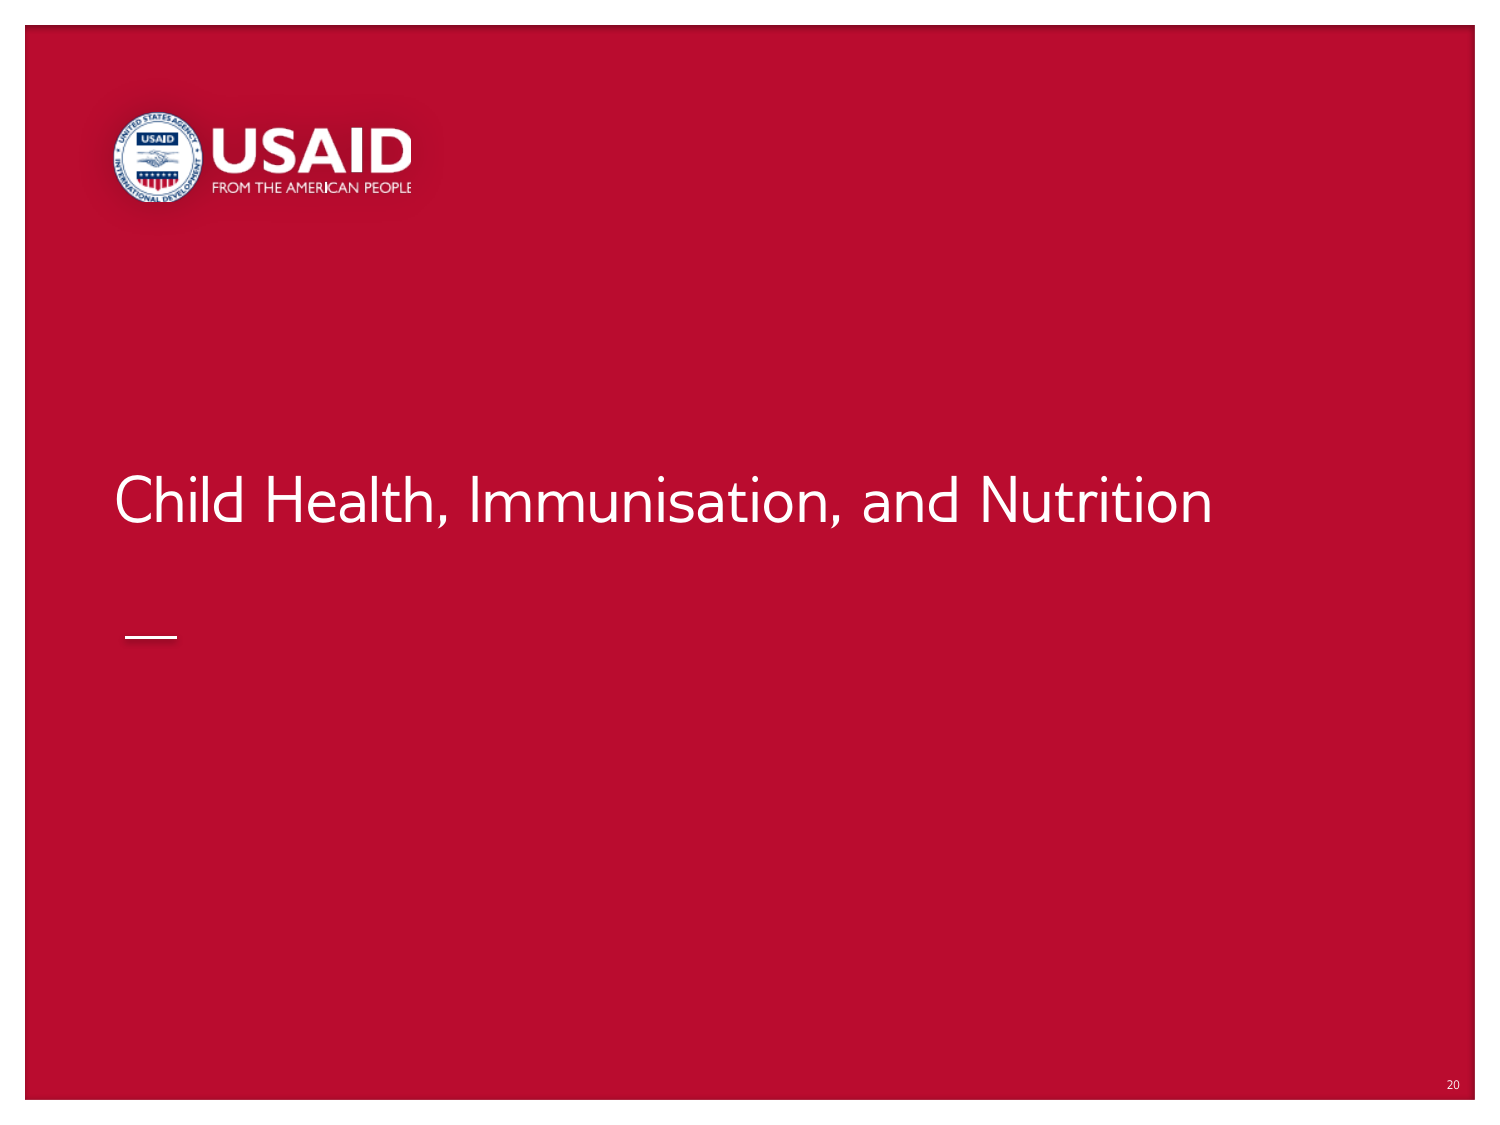

# Child Health, Immunisation, and Nutrition
20